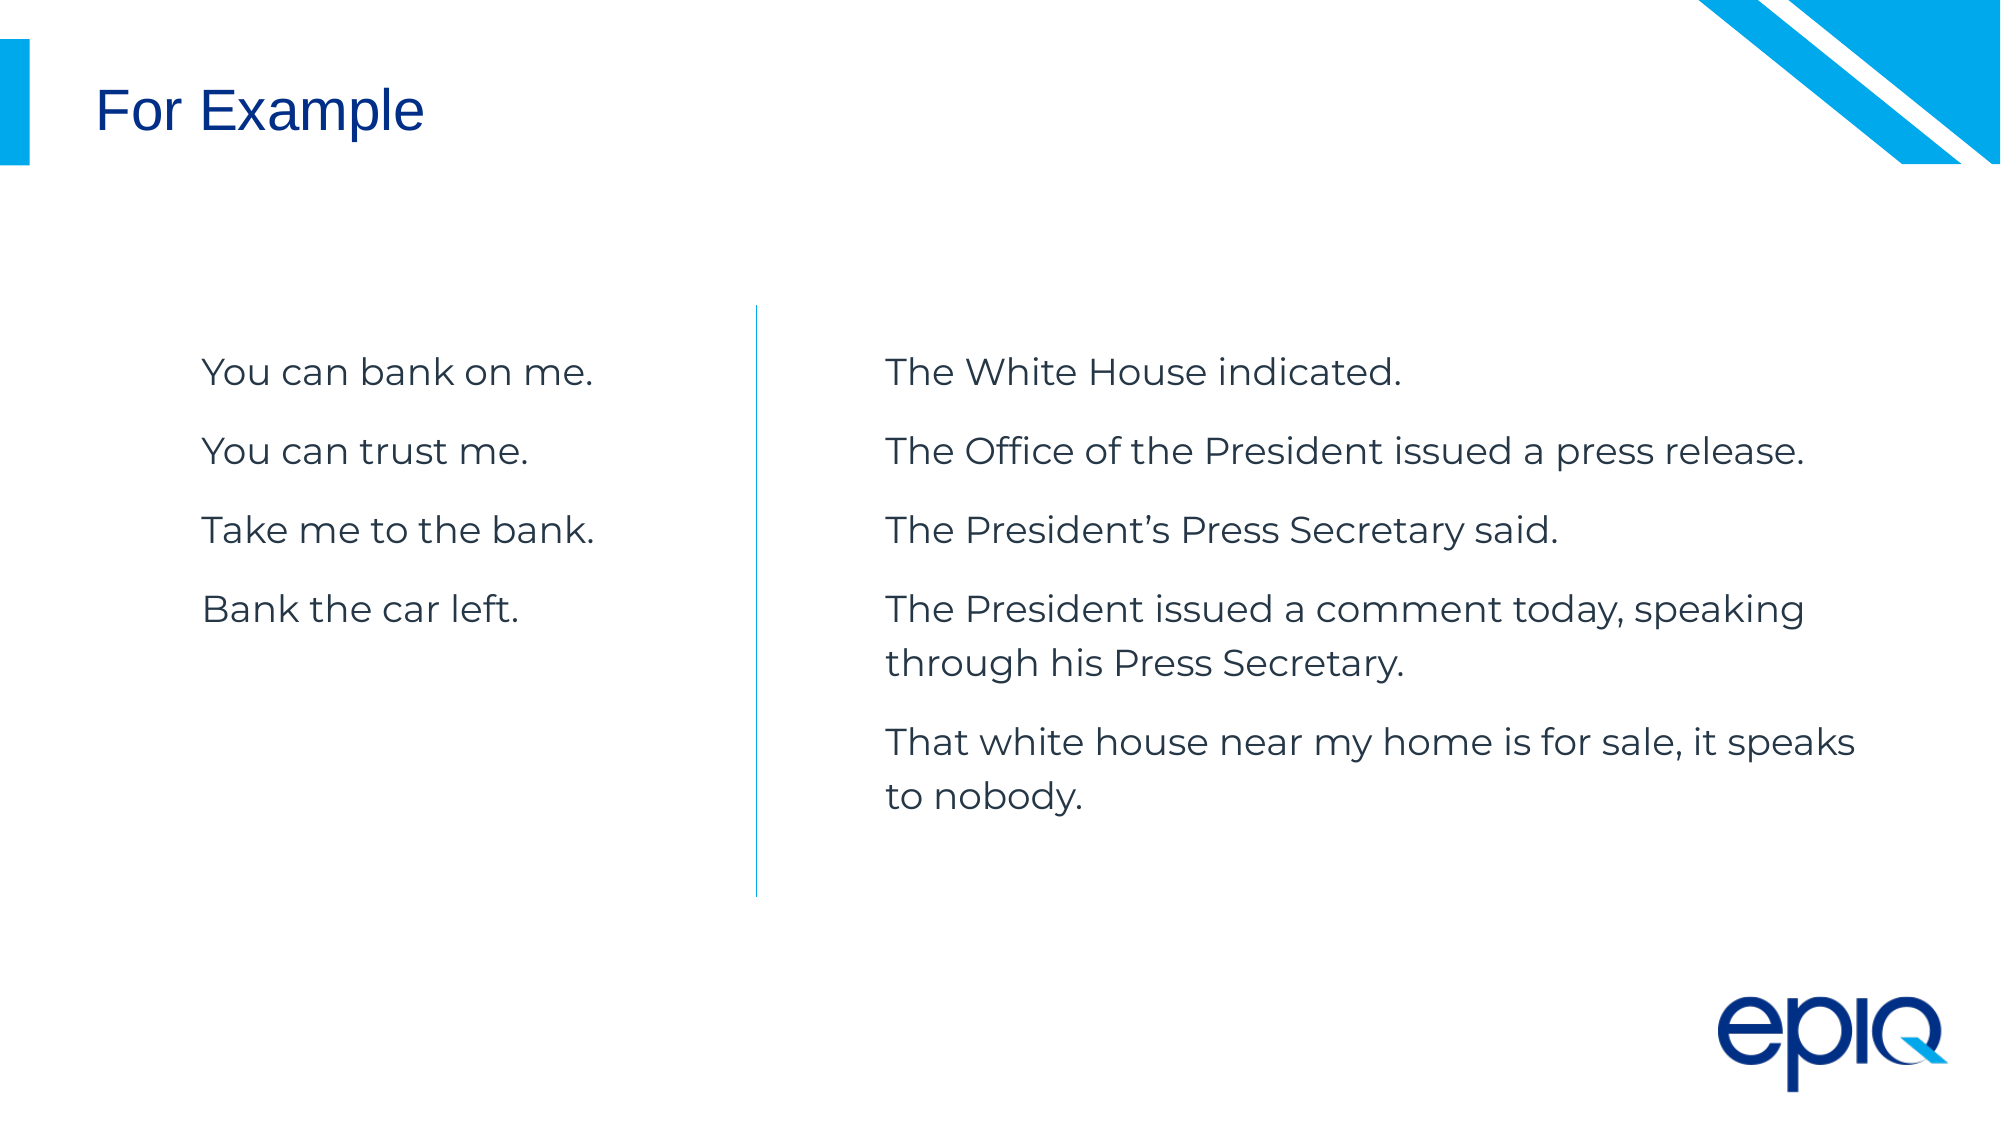

# For Example
You can bank on me.
You can trust me.
Take me to the bank.
Bank the car left.

The White House indicated.
The Office of the President issued a press release.
The President’s Press Secretary said.
The President issued a comment today, speaking through his Press Secretary.
That white house near my home is for sale, it speaks to nobody.